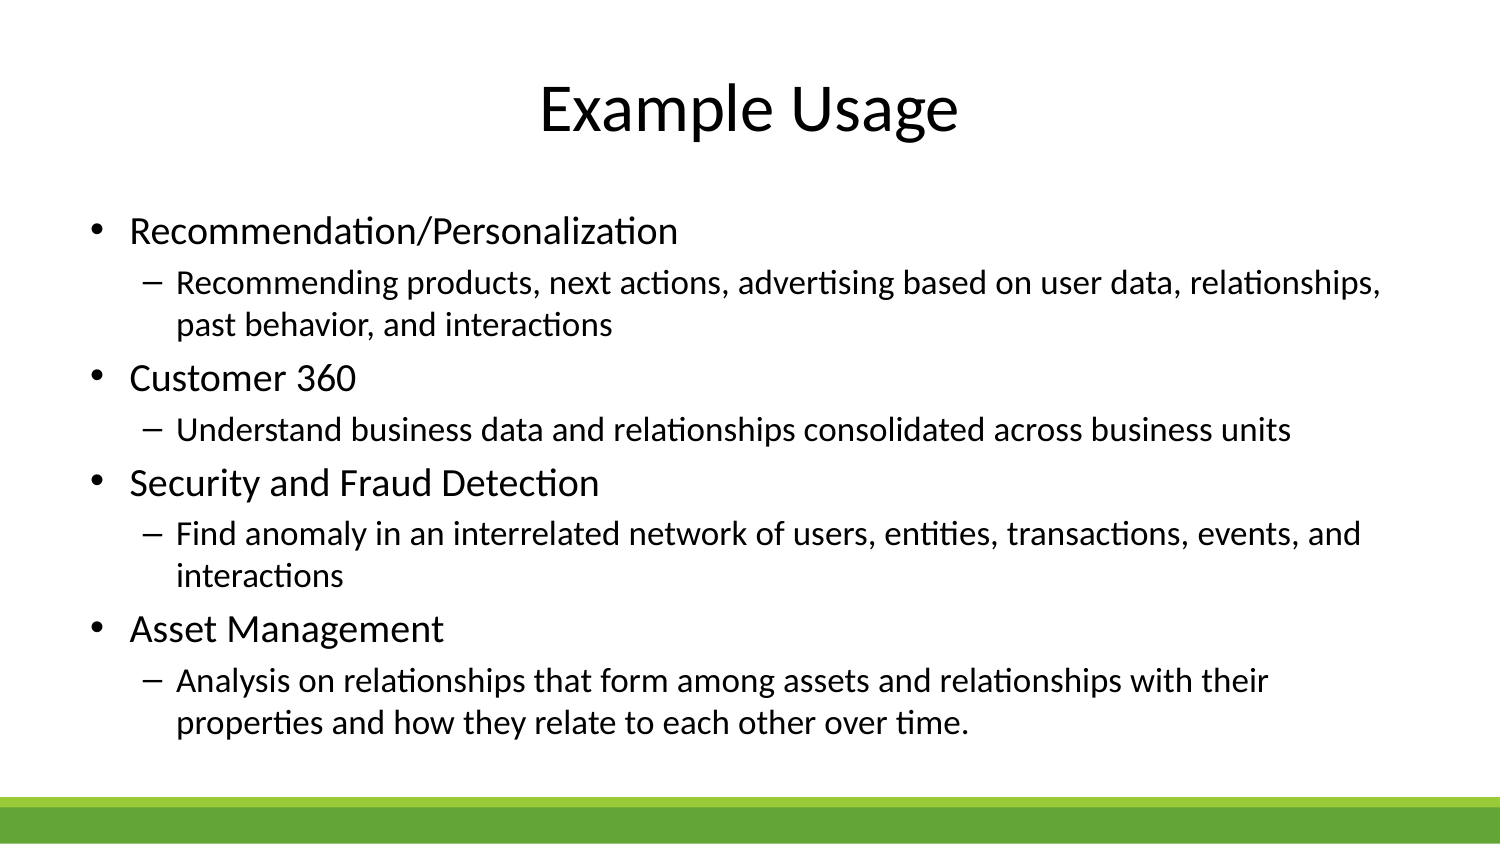

# Example Usage
Recommendation/Personalization
Recommending products, next actions, advertising based on user data, relationships, past behavior, and interactions
Customer 360
Understand business data and relationships consolidated across business units
Security and Fraud Detection
Find anomaly in an interrelated network of users, entities, transactions, events, and interactions
Asset Management
Analysis on relationships that form among assets and relationships with their properties and how they relate to each other over time.